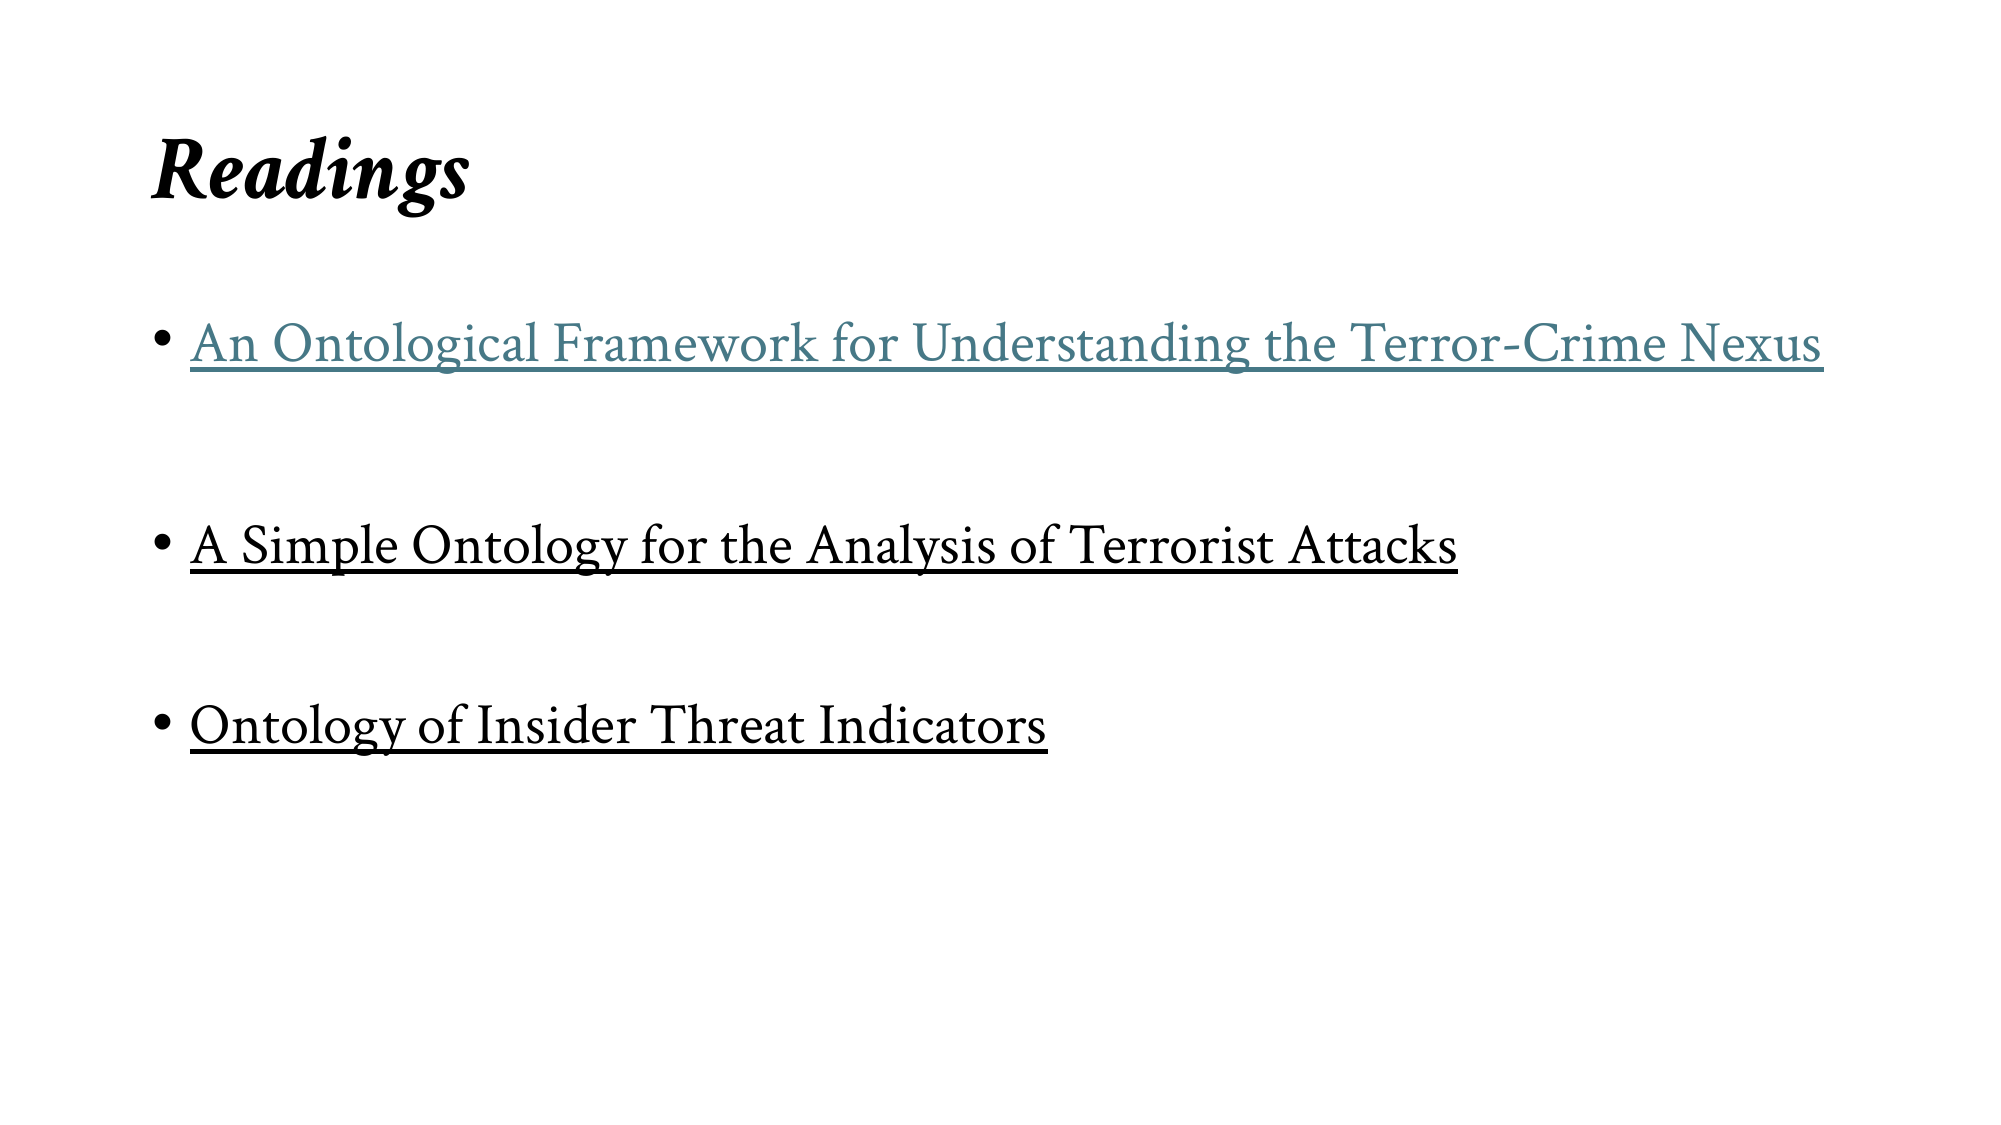

# Readings
An Ontological Framework for Understanding the Terror-Crime Nexus

A Simple Ontology for the Analysis of Terrorist Attacks

Ontology of Insider Threat Indicators